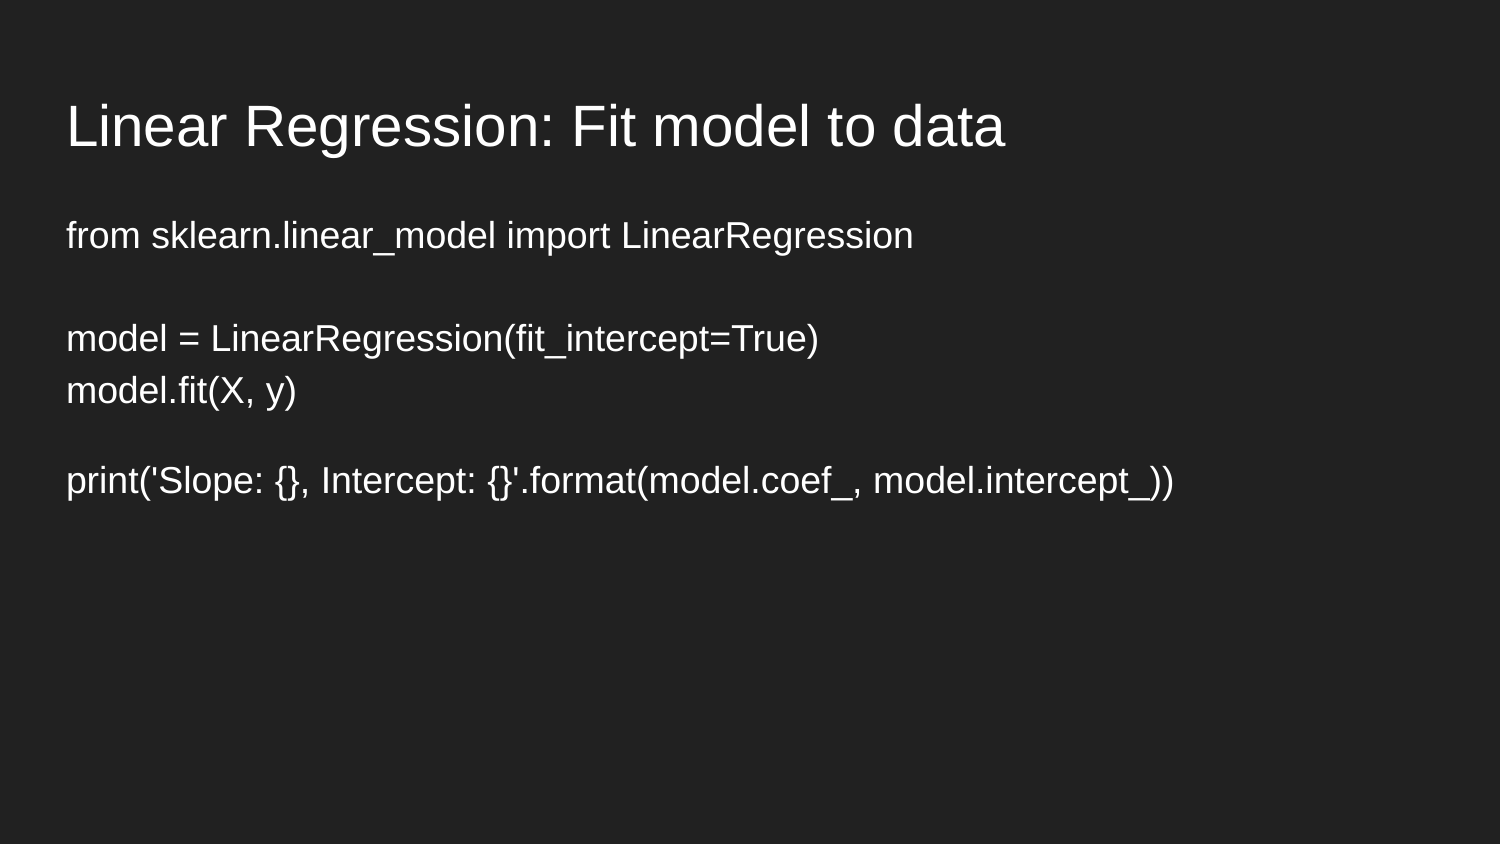

# Linear Regression: Fit model to data
from sklearn.linear_model import LinearRegression

model = LinearRegression(fit_intercept=True)
model.fit(X, y)

print('Slope: {}, Intercept: {}'.format(model.coef_, model.intercept_))